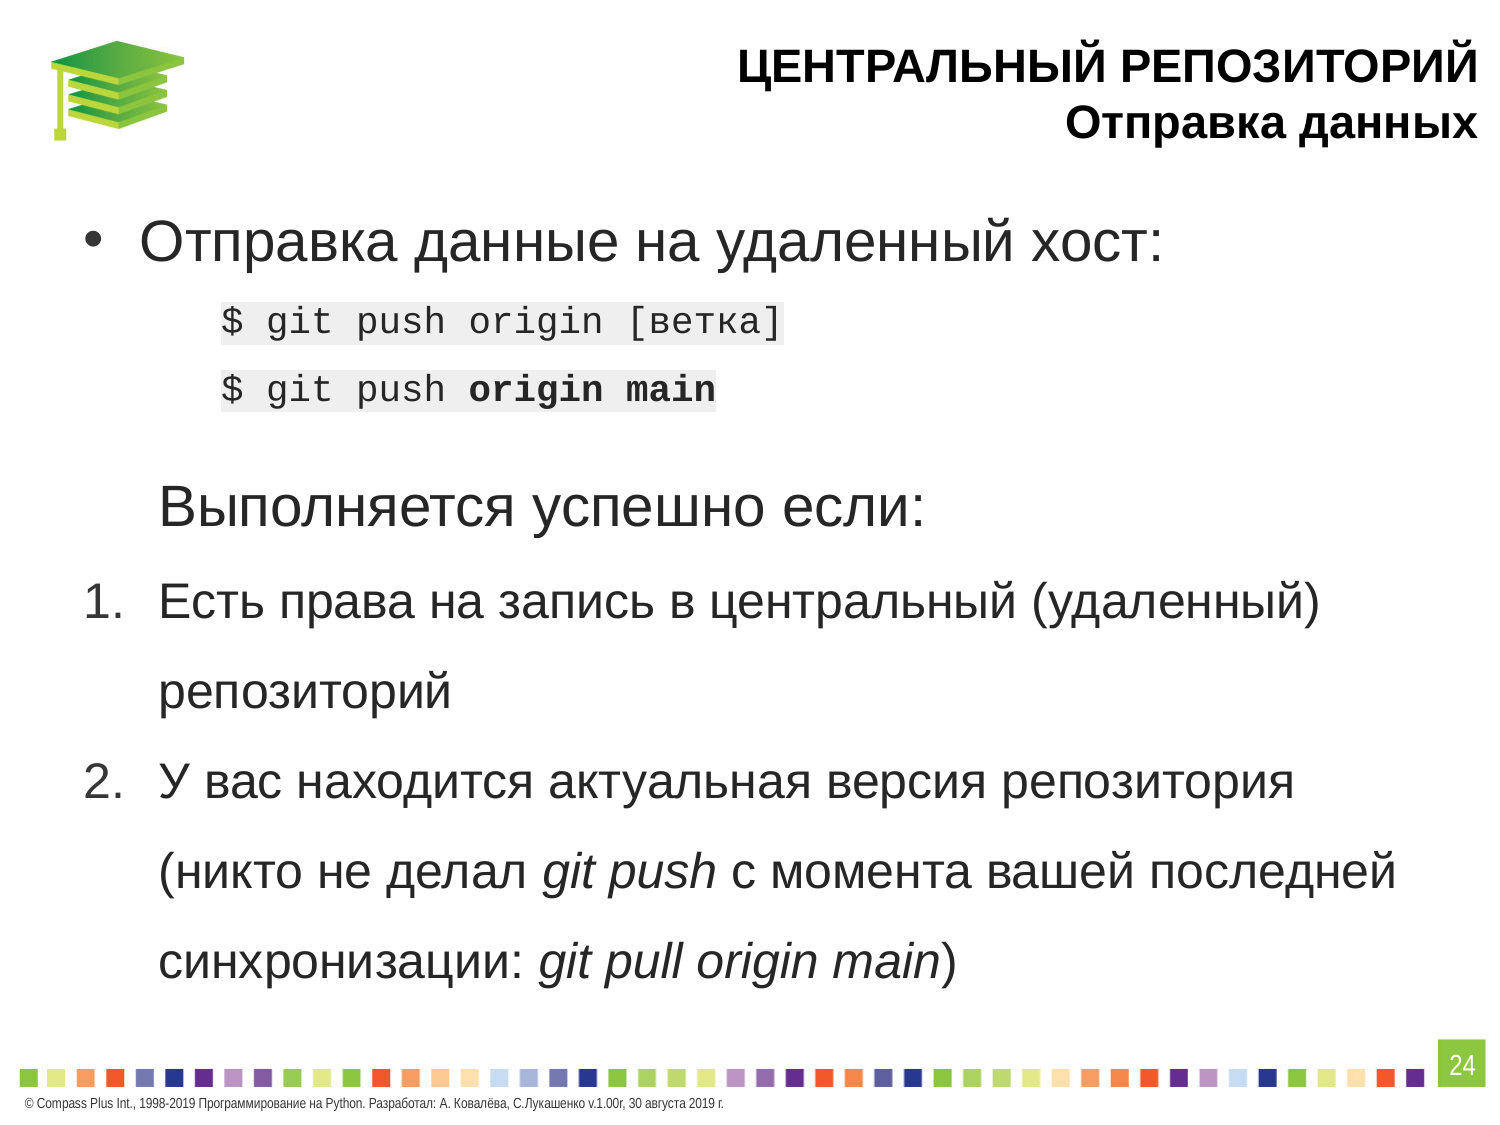

# ЦЕНТРАЛЬНЫЙ РЕПОЗИТОРИЙ Отправка данных
Отправка данные на удаленный хост:
$ git push origin [ветка]
$ git push origin main
Выполняется успешно если:
Есть права на запись в центральный (удаленный) репозиторий
У вас находится актуальная версия репозитория (никто не делал git push с момента вашей последней синхронизации: git pull origin main)